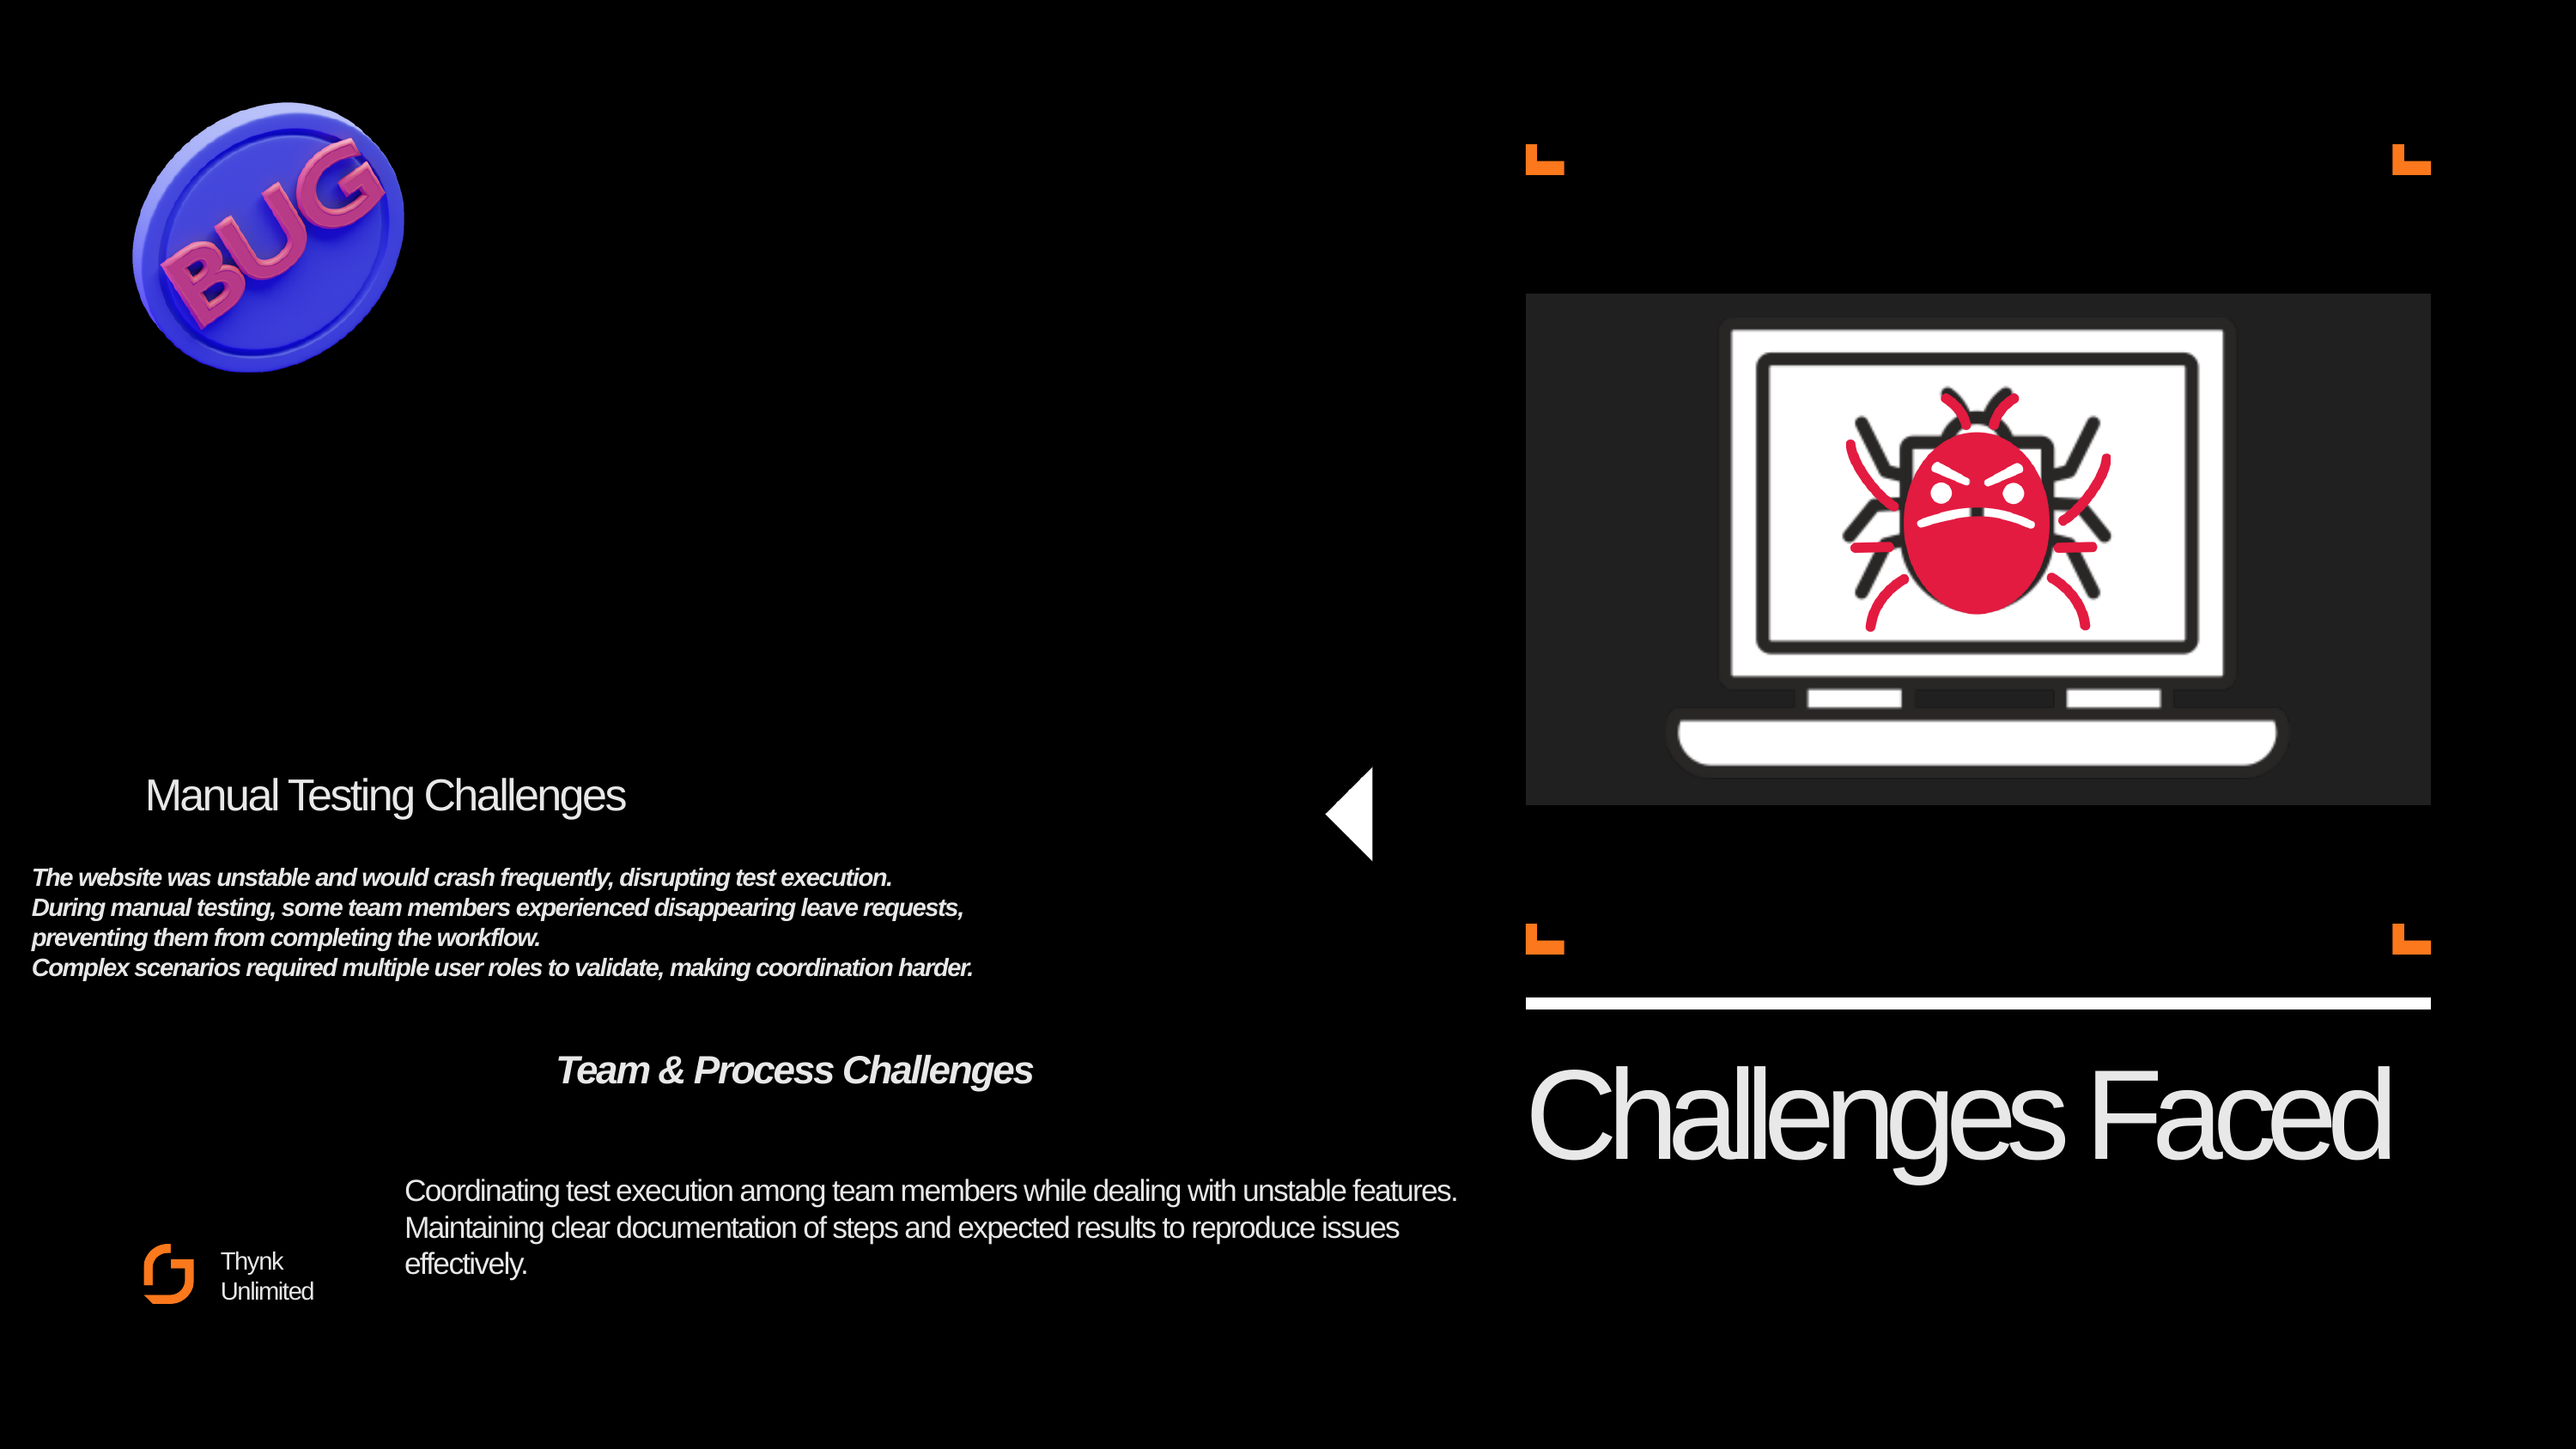

Manual Testing Challenges

The website was unstable and would crash frequently, disrupting test execution.
During manual testing, some team members experienced disappearing leave requests, preventing them from completing the workflow.
Complex scenarios required multiple user roles to validate, making coordination harder.

Team & Process Challenges

Challenges Faced
Coordinating test execution among team members while dealing with unstable features.
Maintaining clear documentation of steps and expected results to reproduce issues effectively.

Thynk Unlimited